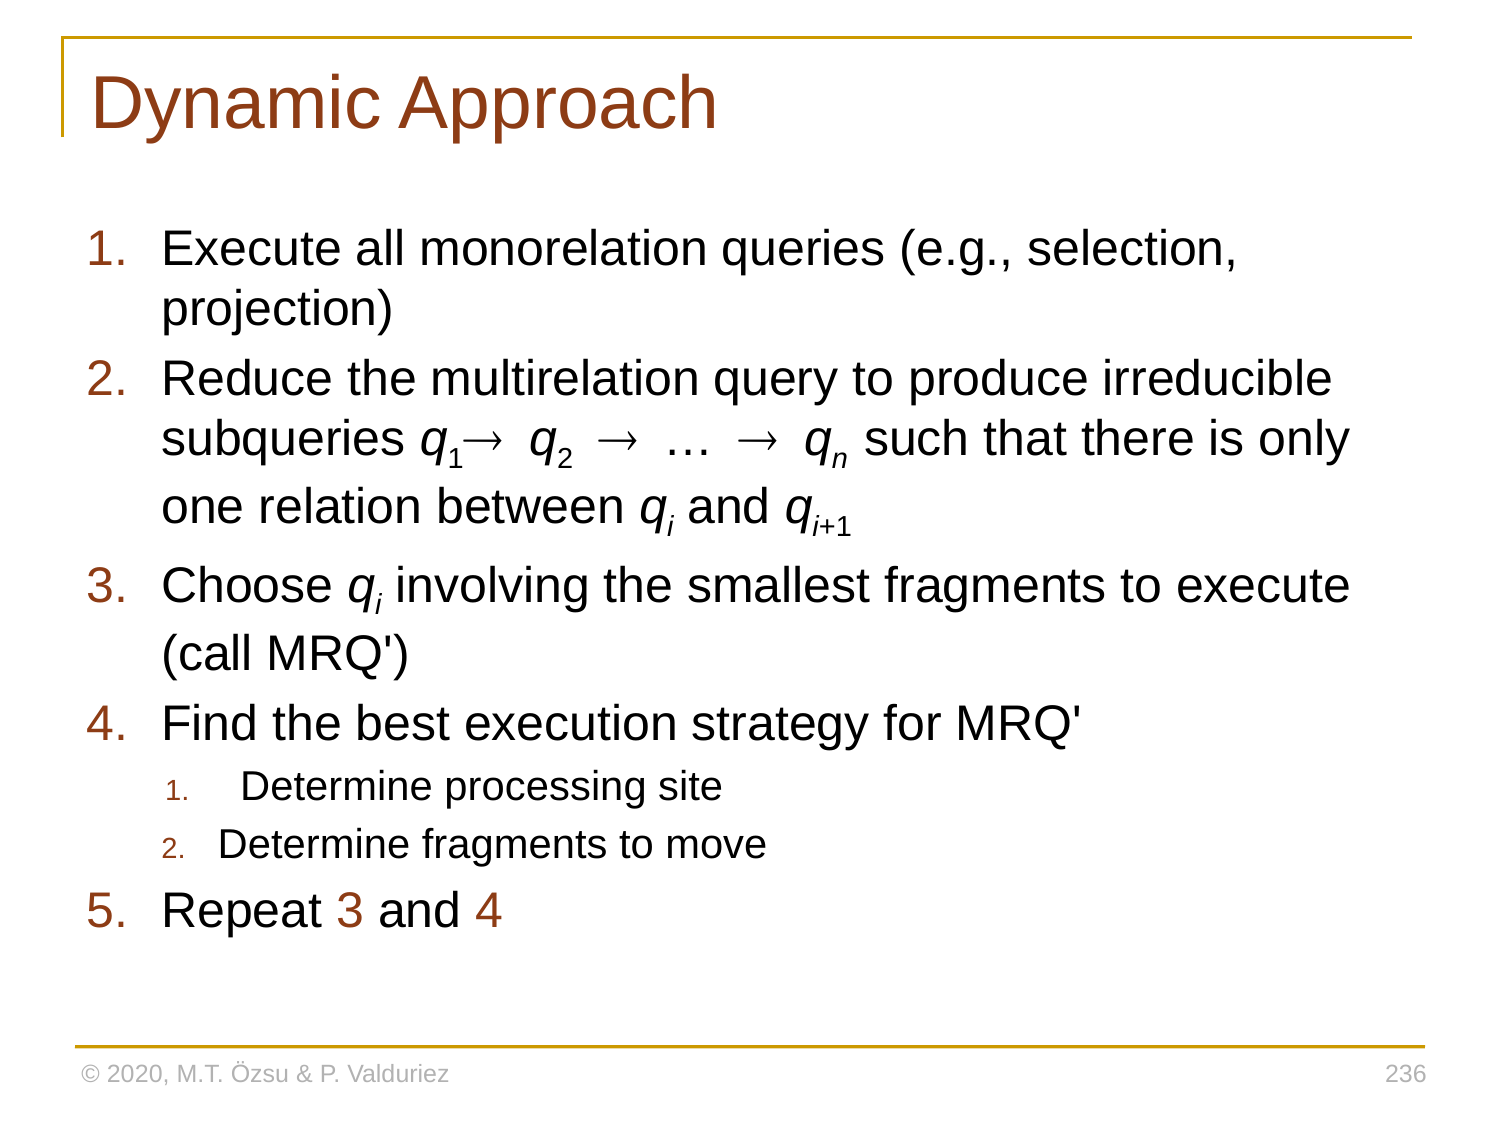

# Dynamic Approach
Execute all monorelation queries (e.g., selection, projection)
Reduce the multirelation query to produce irreducible subqueries q1→ q2 → … → qn  such that there is only one relation between qi and qi+1
Choose qi involving the smallest fragments to execute (call MRQ')
Find the best execution strategy for MRQ'
Determine processing site
Determine fragments to move
Repeat 3 and 4
© 2020, M.T. Özsu & P. Valduriez
236